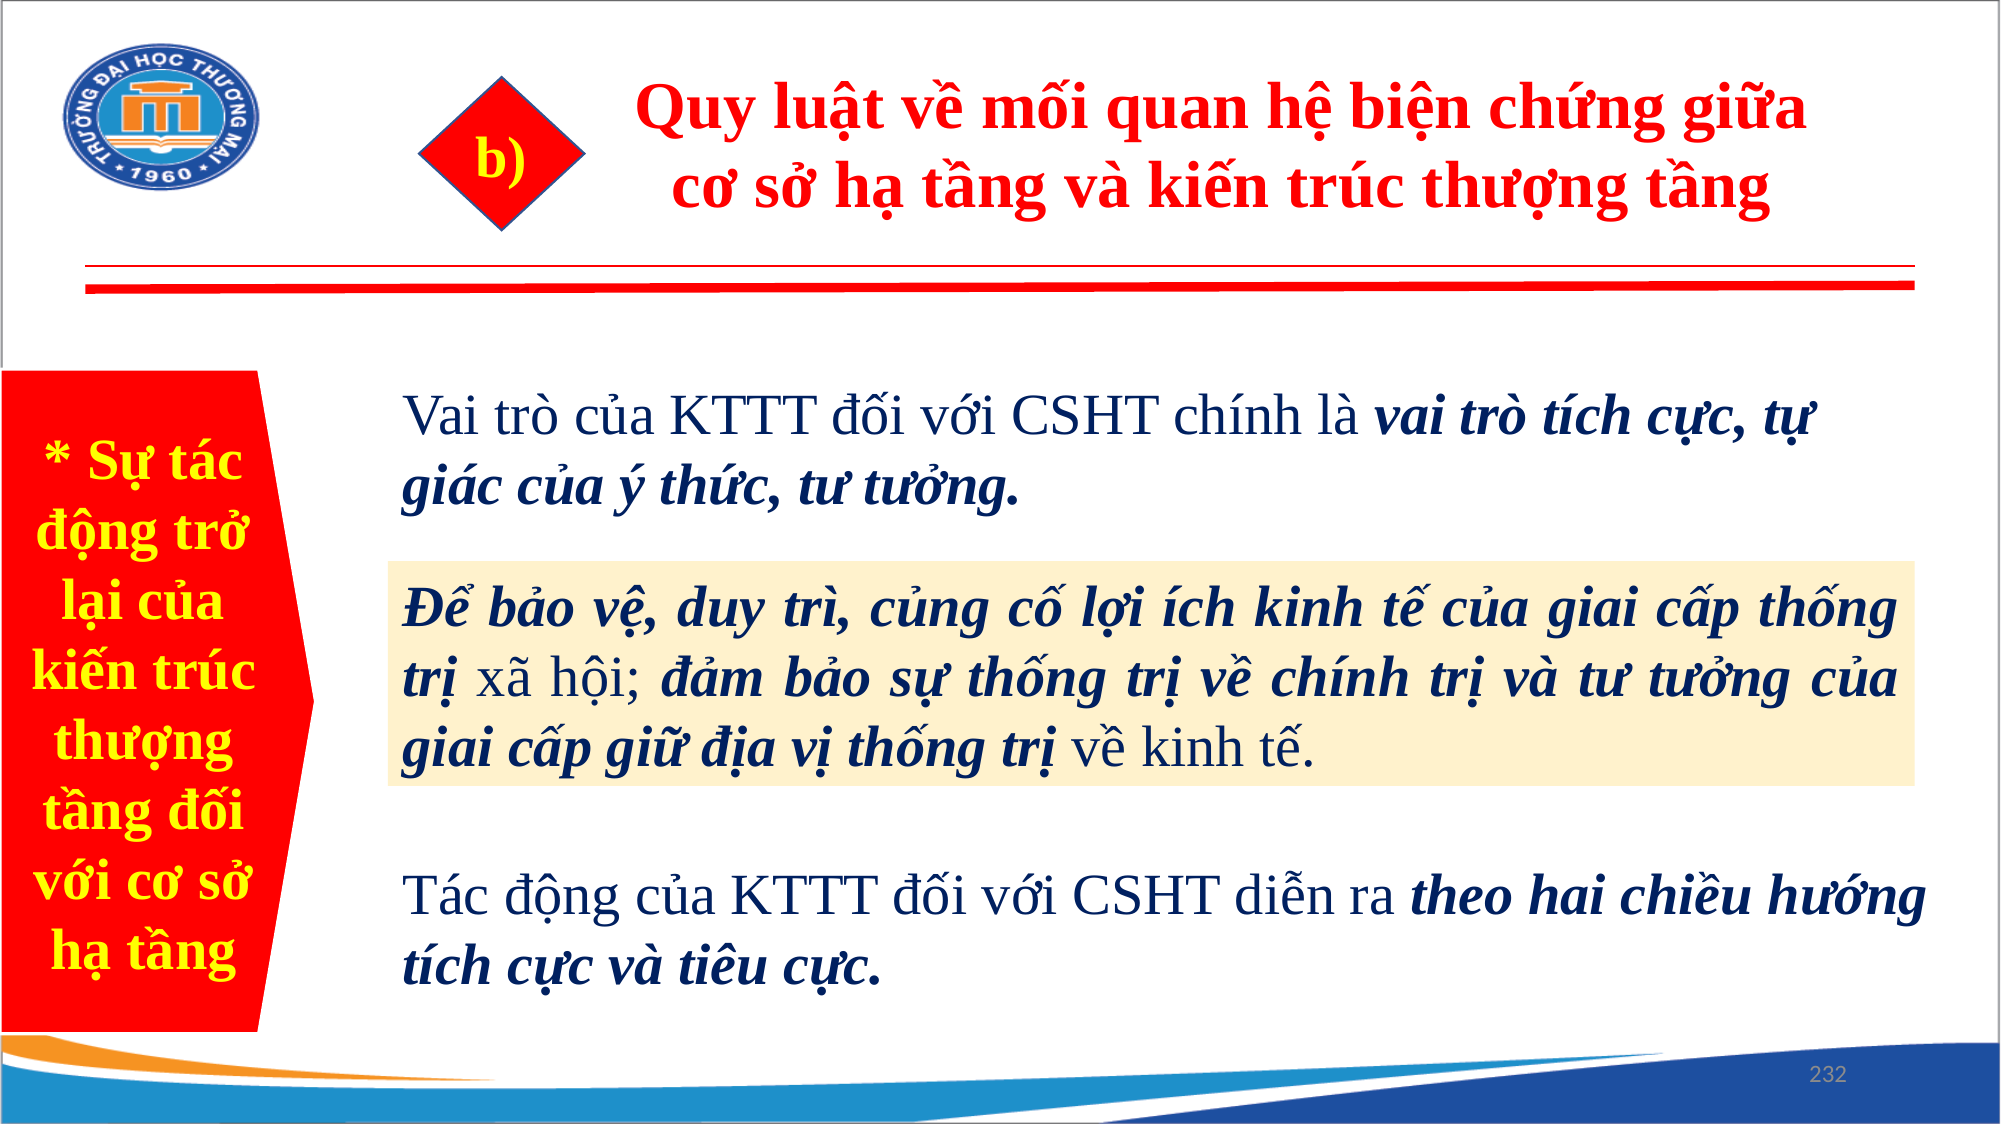

Quy luật về mối quan hệ biện chứng giữa cơ sở hạ tầng và kiến trúc thượng tầng
b)
* Sự tác động trở lại của kiến trúc thượng tầng đối với cơ sở hạ tầng
Vai trò của KTTT đối với CSHT chính là vai trò tích cực, tự giác của ý thức, tư tưởng.
Để bảo vệ, duy trì, củng cố lợi ích kinh tế của giai cấp thống trị xã hội; đảm bảo sự thống trị về chính trị và tư tưởng của giai cấp giữ địa vị thống trị về kinh tế.
Tác động của KTTT đối với CSHT diễn ra theo hai chiều hướng tích cực và tiêu cực.
232